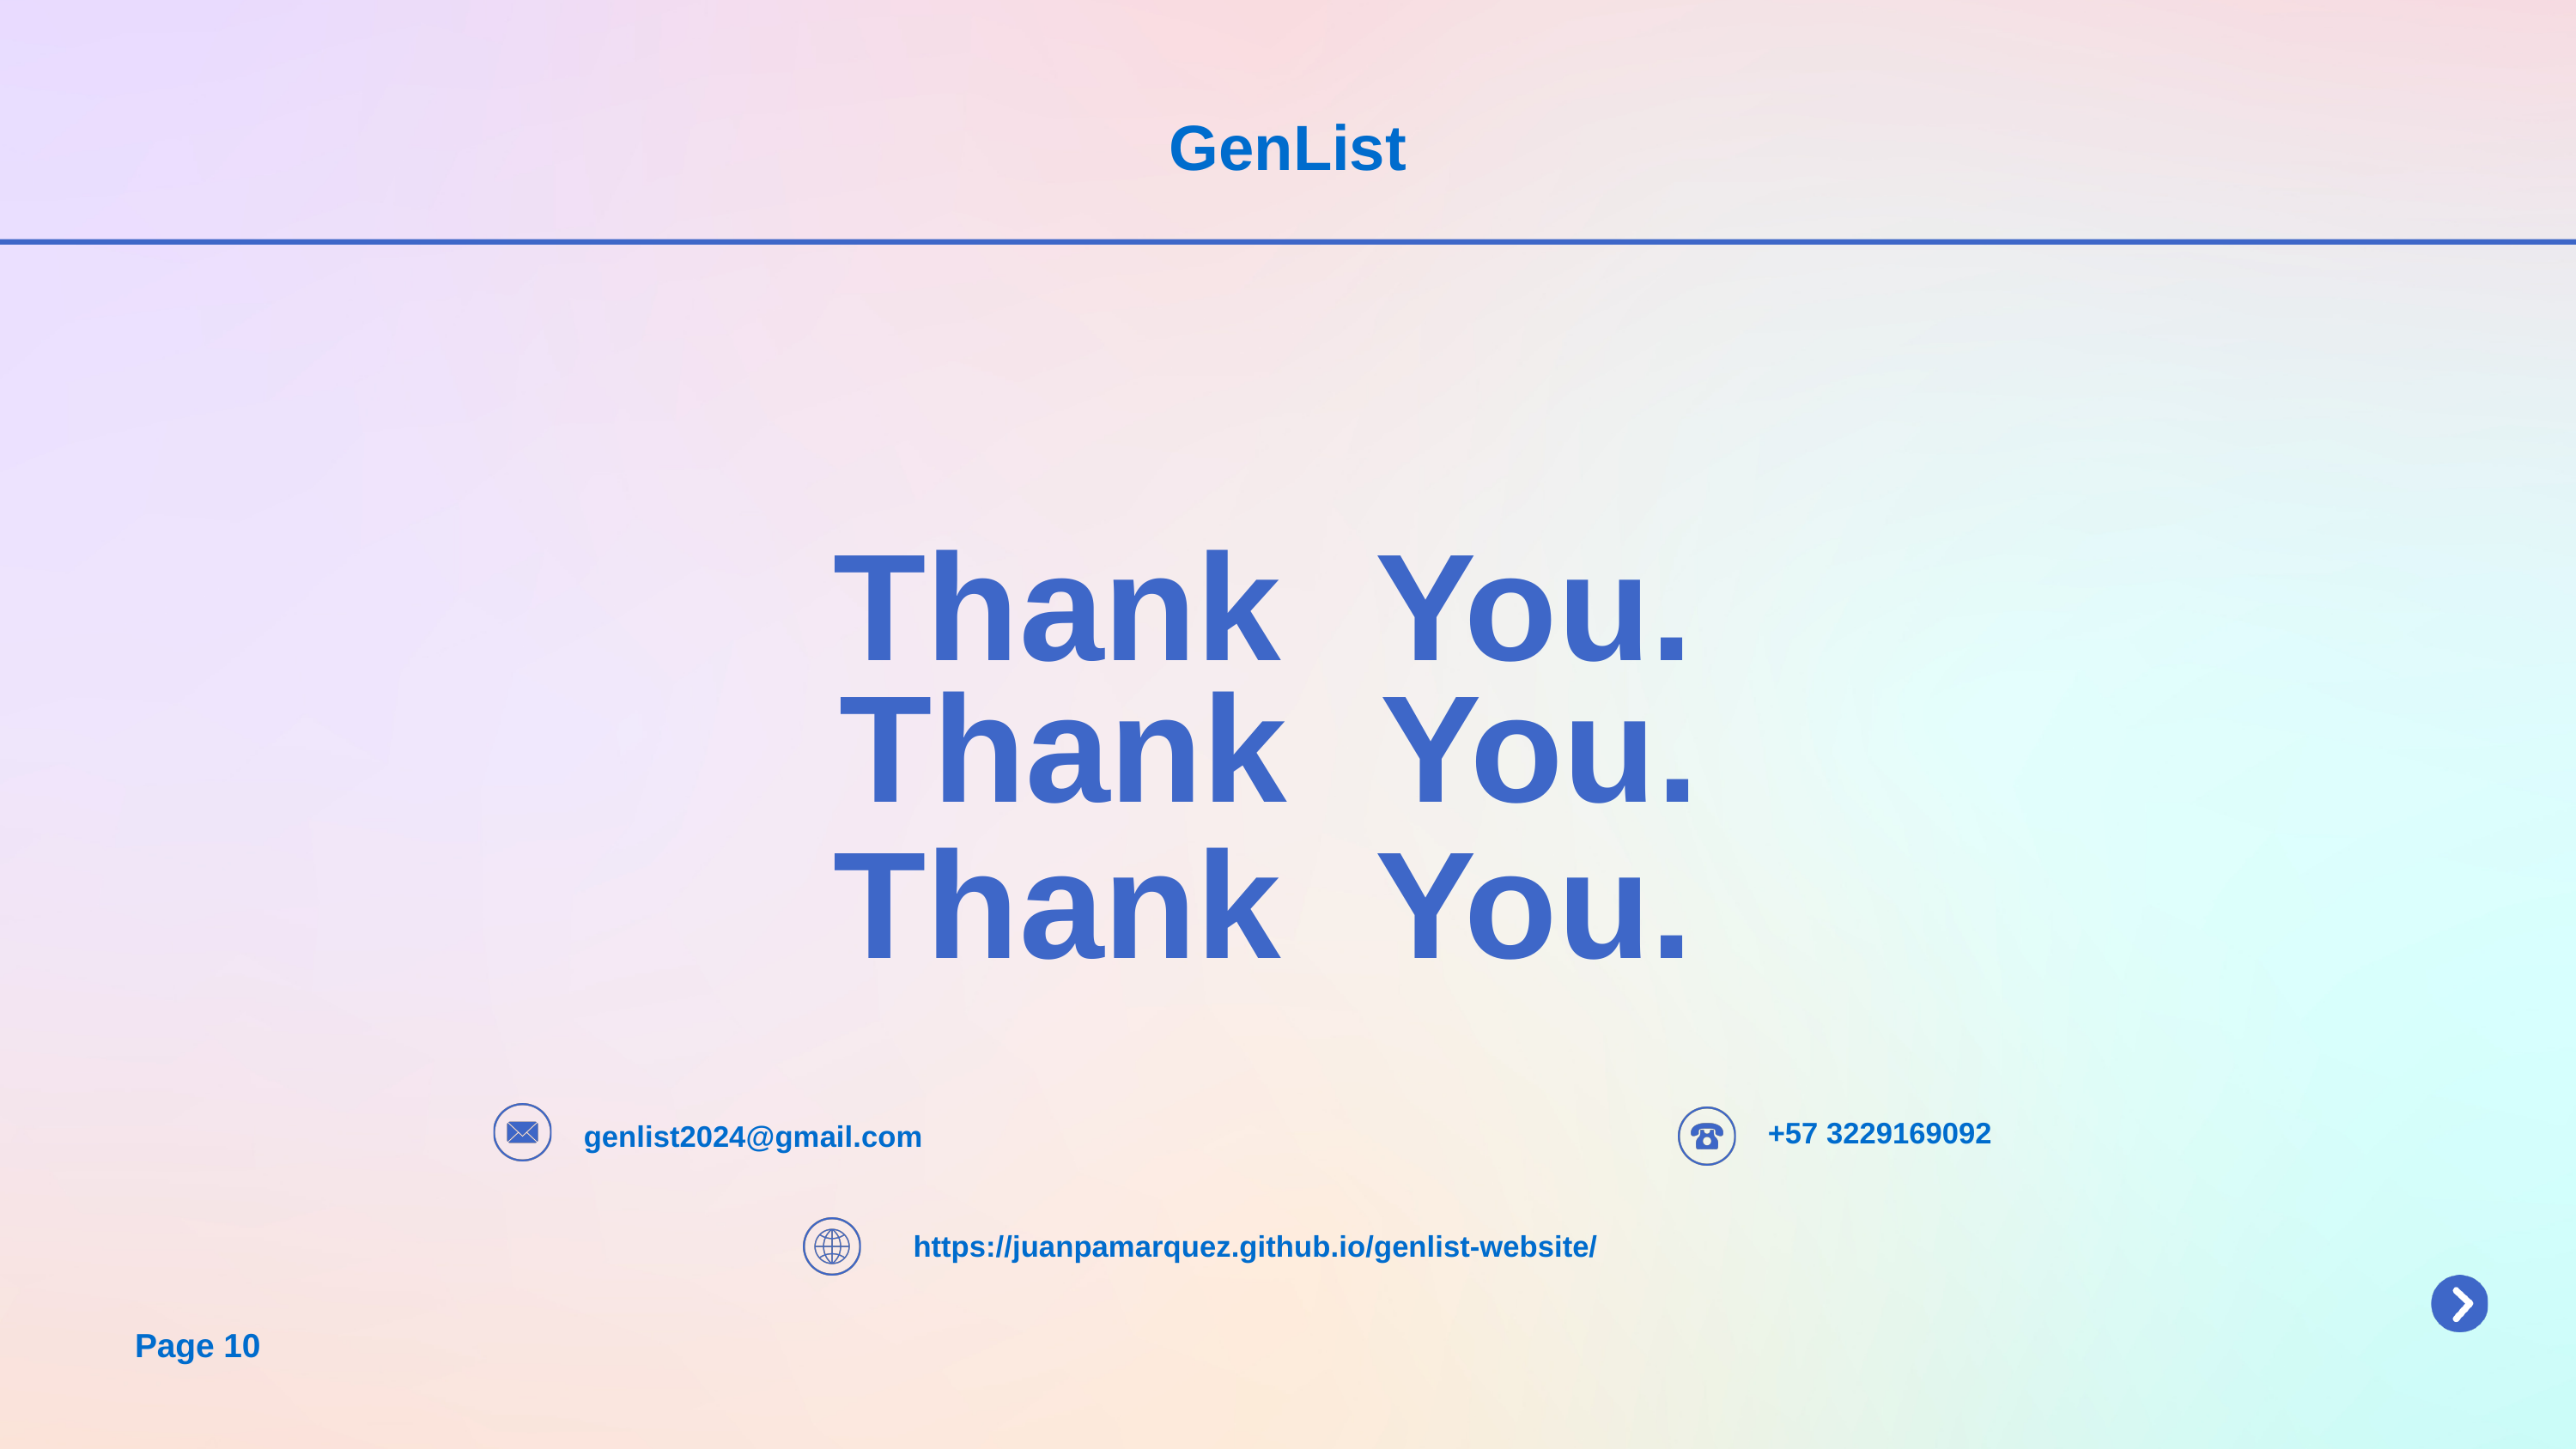

GenList

Thank
You.
Thank
You.
Thank
You.

+57 3229169092
genlist2024@gmail.com

https://juanpamarquez.github.io/genlist-website/

Page 10